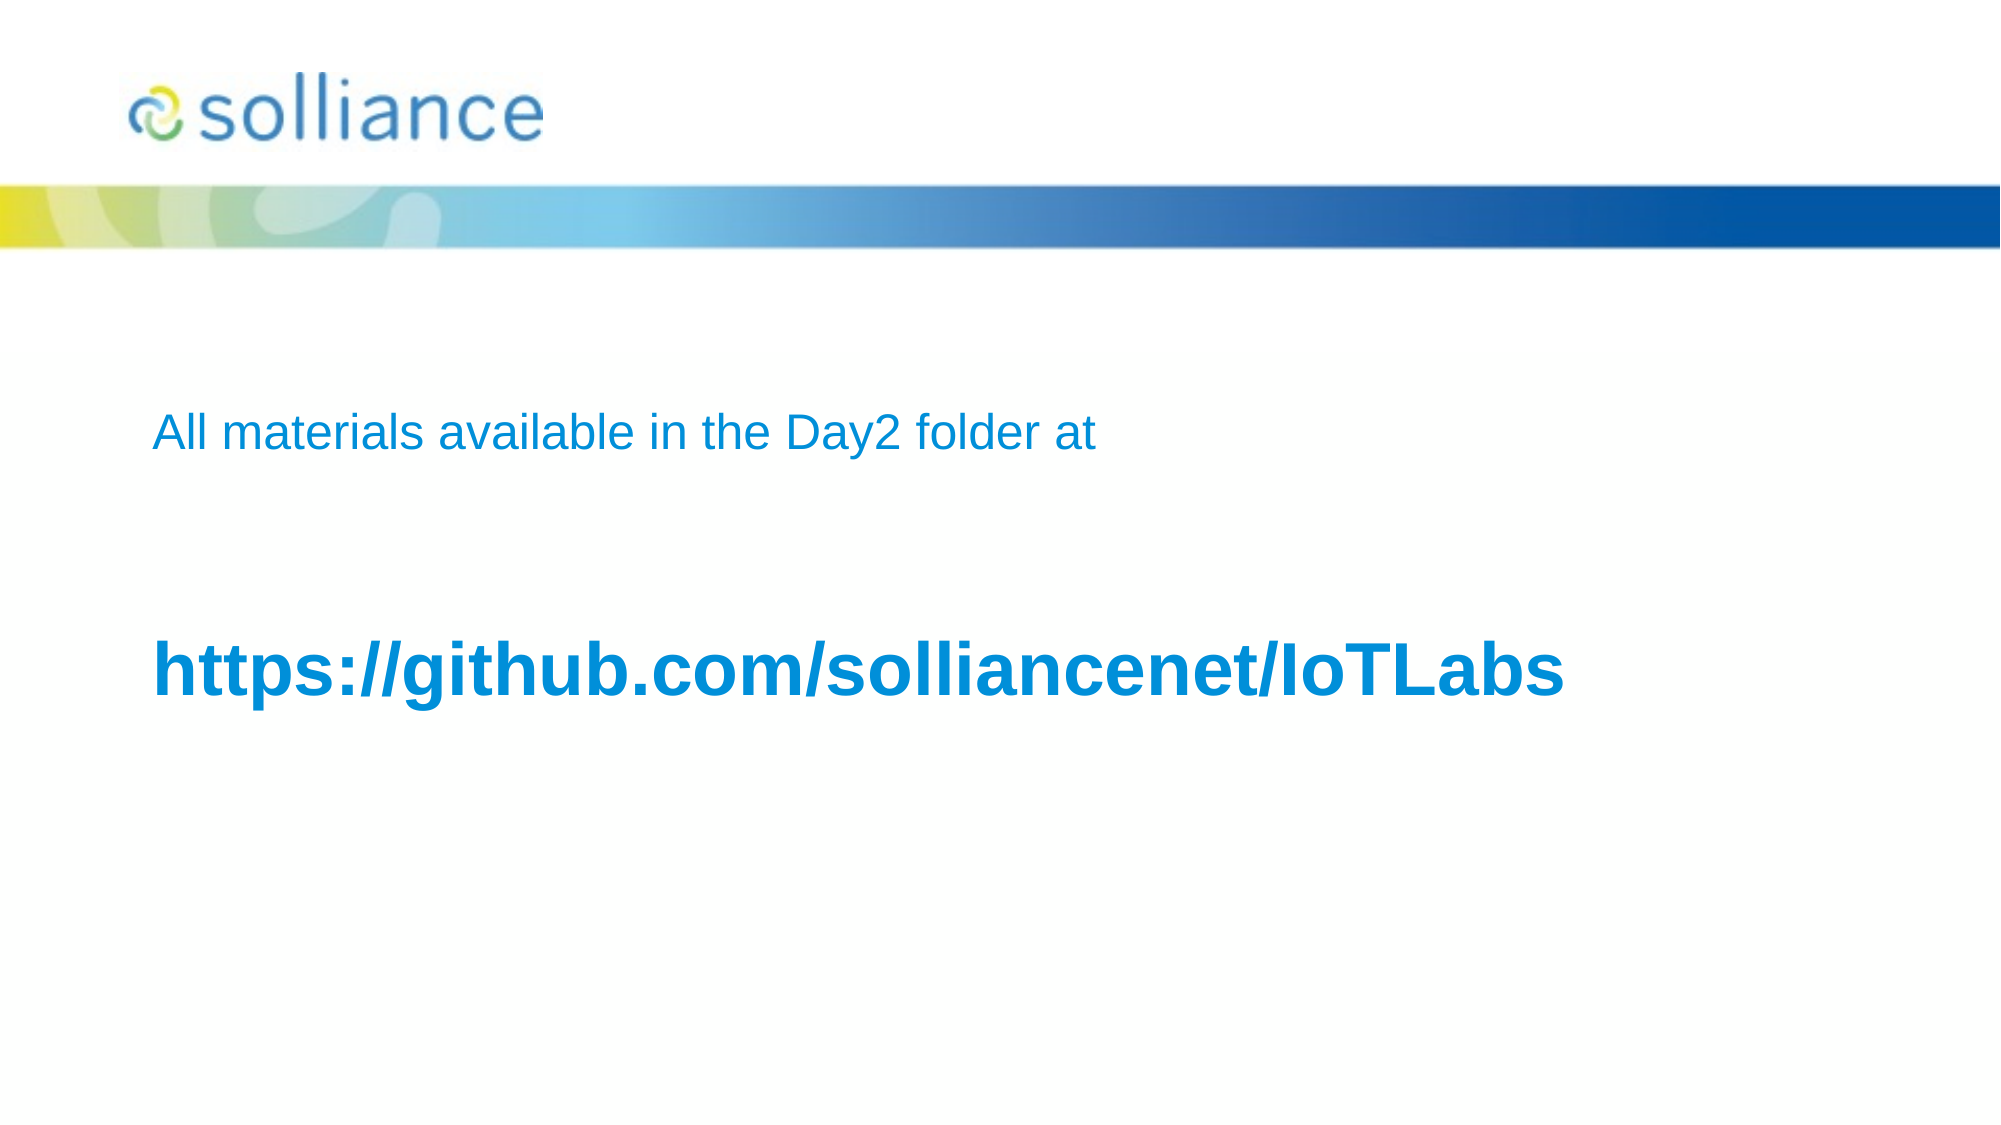

All materials available in the Day2 folder at

https://github.com/solliancenet/IoTLabs